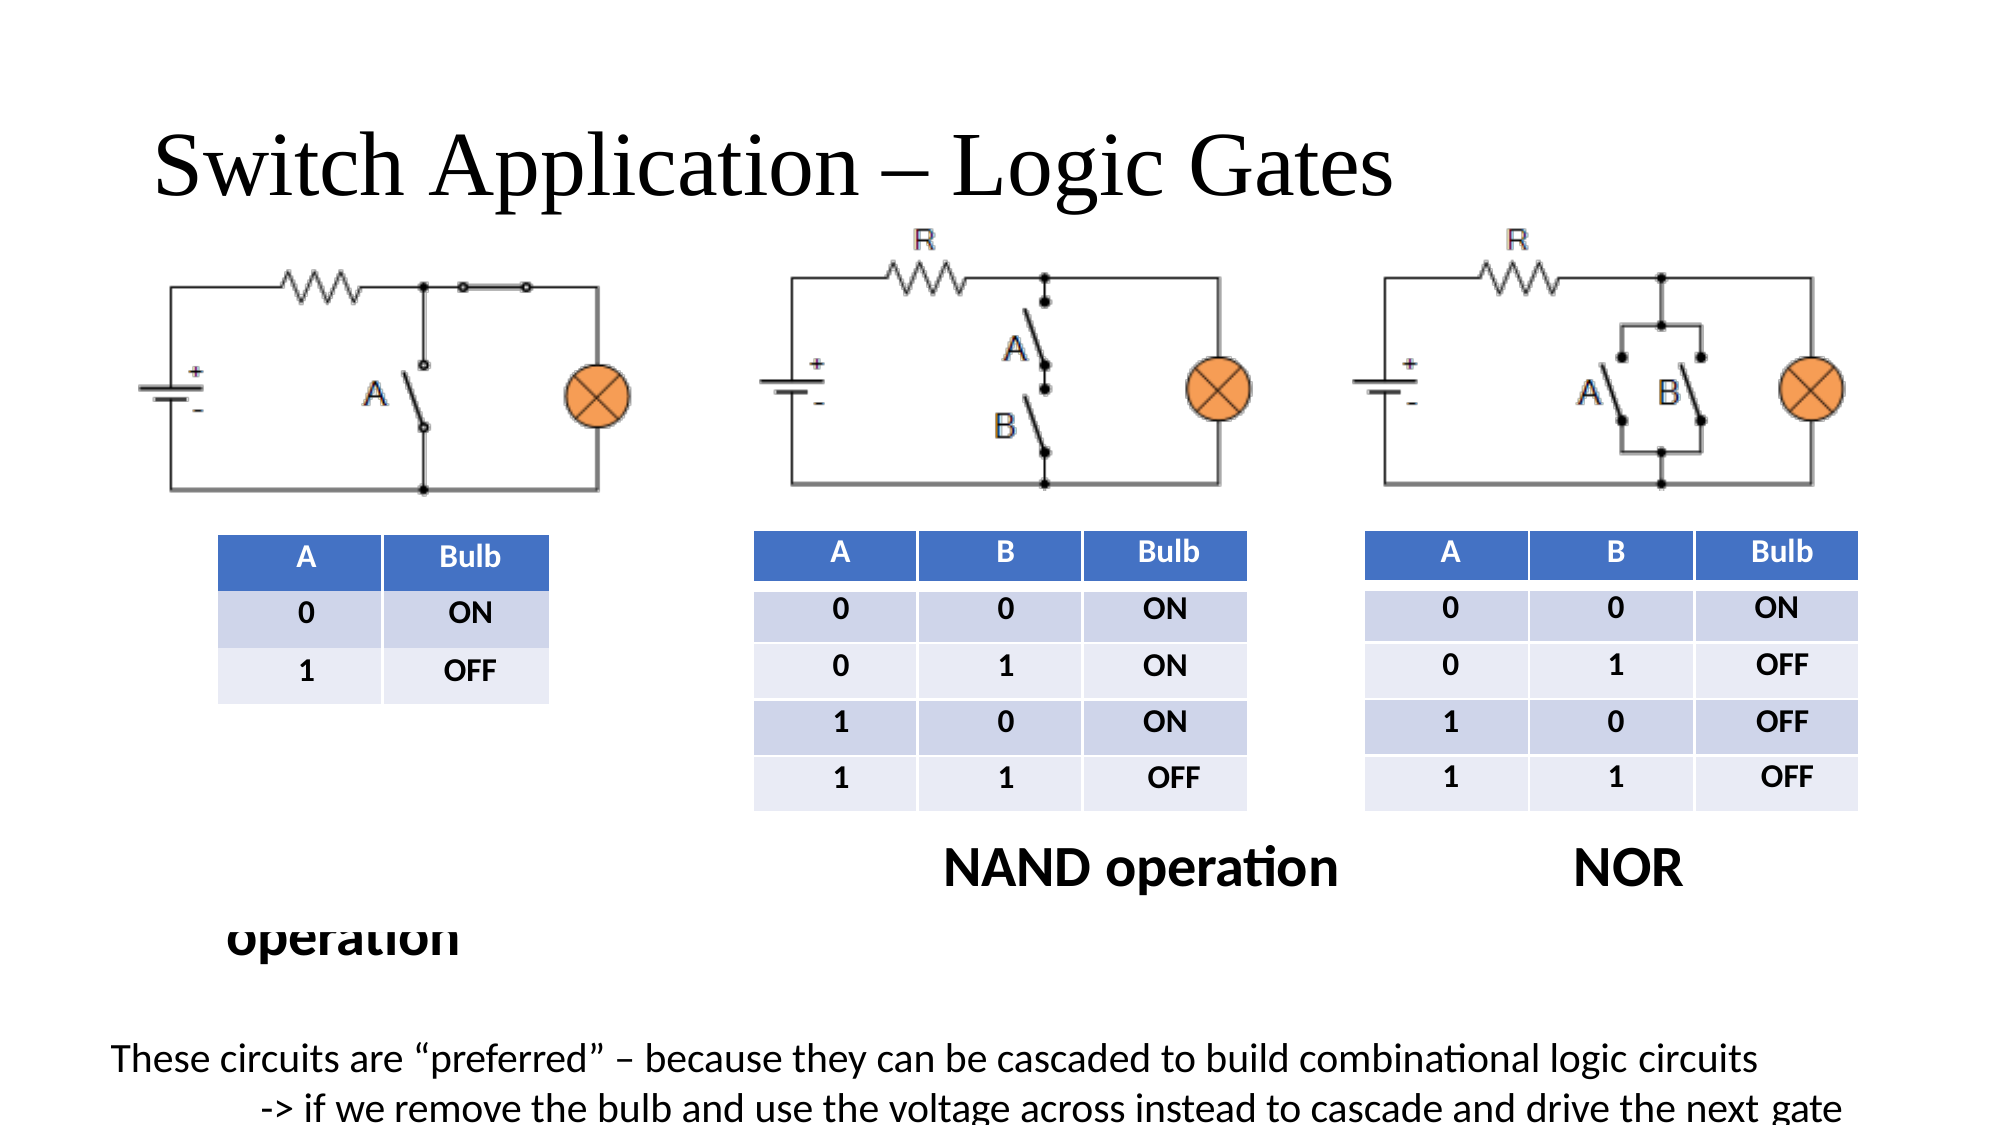

# Switch Application – Logic Gates

| A | B | Bulb |
| --- | --- | --- |
| 0 | 0 | ON |
| 0 | 1 | OFF |
| 1 | 0 | OFF |
| 1 | 1 | OFF |
| A | B | Bulb |
| --- | --- | --- |
| 0 | 0 | ON |
| 0 | 1 | ON |
| 1 | 0 | ON |
| 1 | 1 | OFF |
| A | Bulb |
| --- | --- |
| 0 | ON |
| 1 | OFF |
NOT operation	NAND operation	NOR operation

These circuits are “preferred” – because they can be cascaded to build combinational logic circuits
-> if we remove the bulb and use the voltage across instead to cascade and drive the next gate